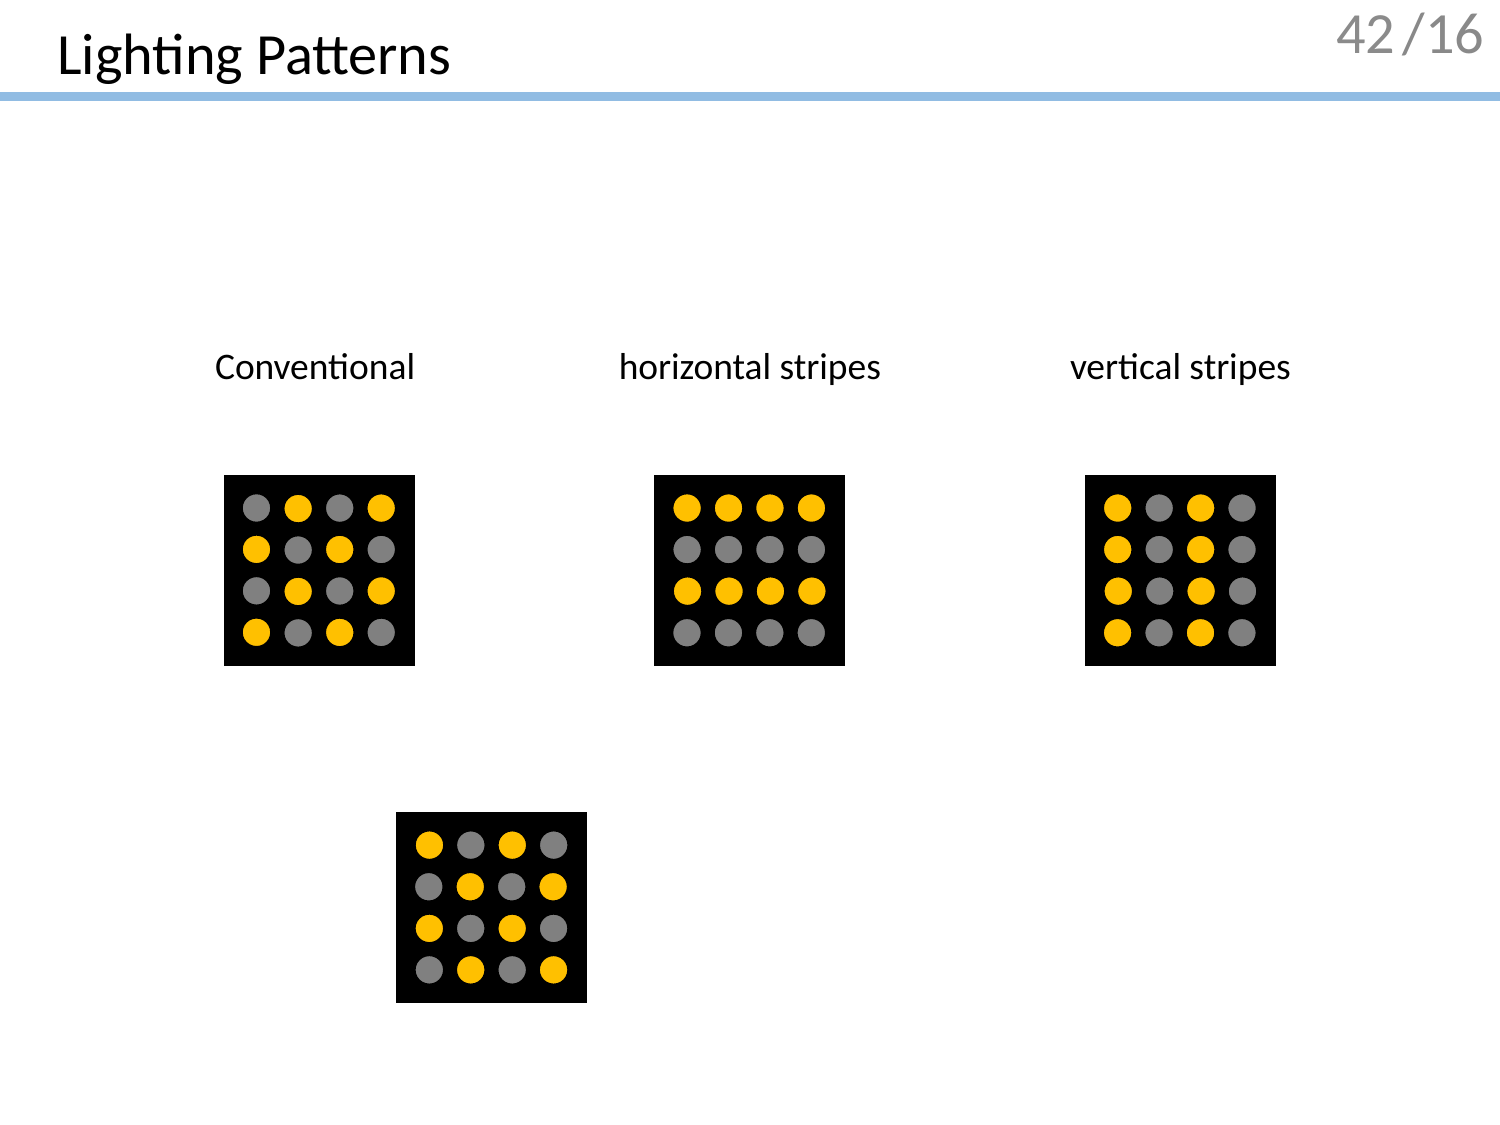

42
# Lighting Patterns
Conventional
horizontal stripes
vertical stripes